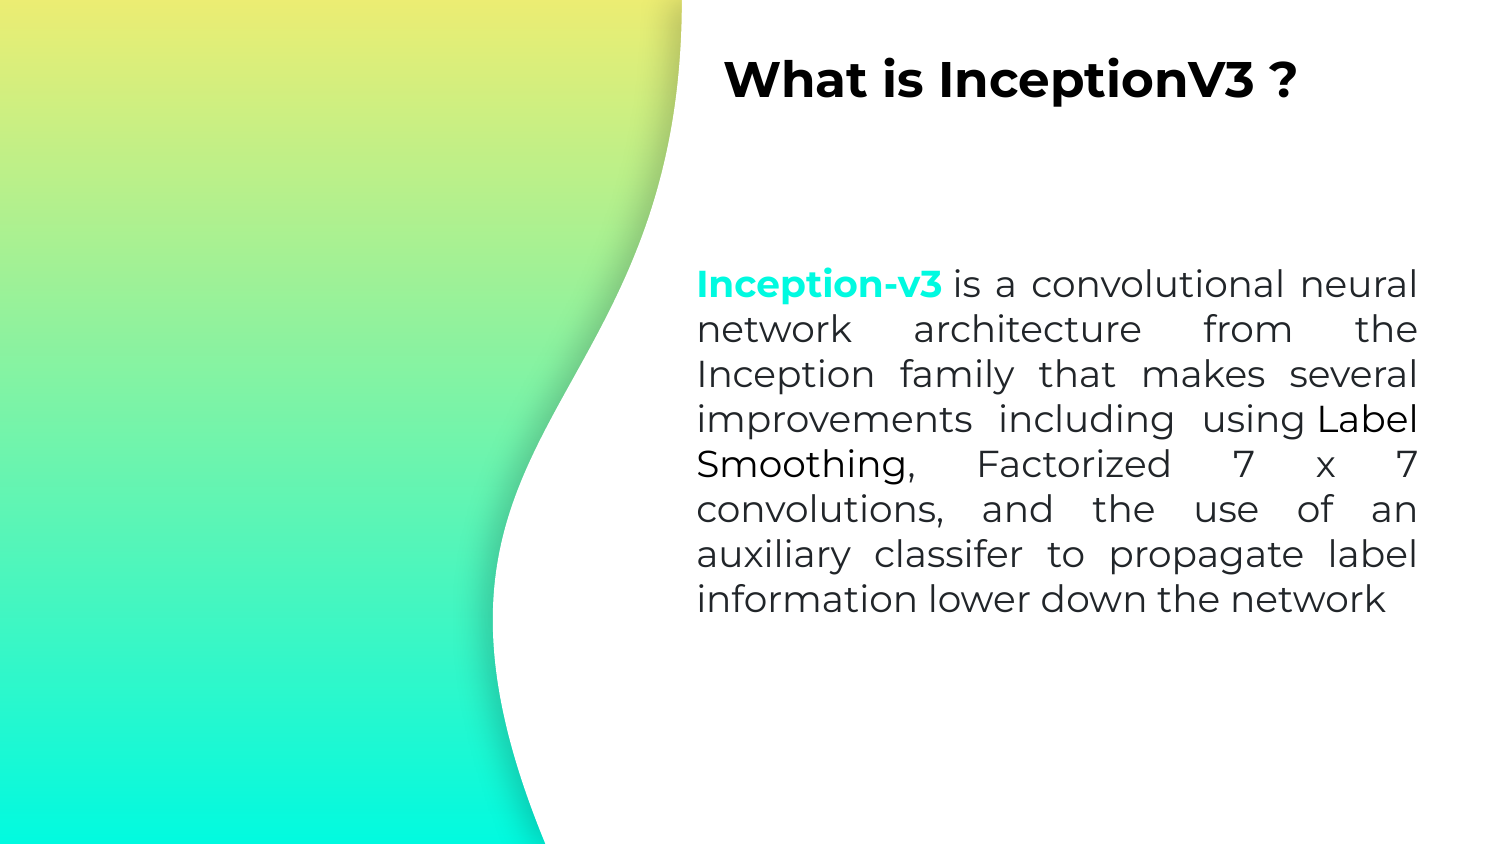

What is InceptionV3 ?
Inception-v3 is a convolutional neural network architecture from the Inception family that makes several improvements including using Label Smoothing, Factorized 7 x 7 convolutions, and the use of an auxiliary classifer to propagate label information lower down the network